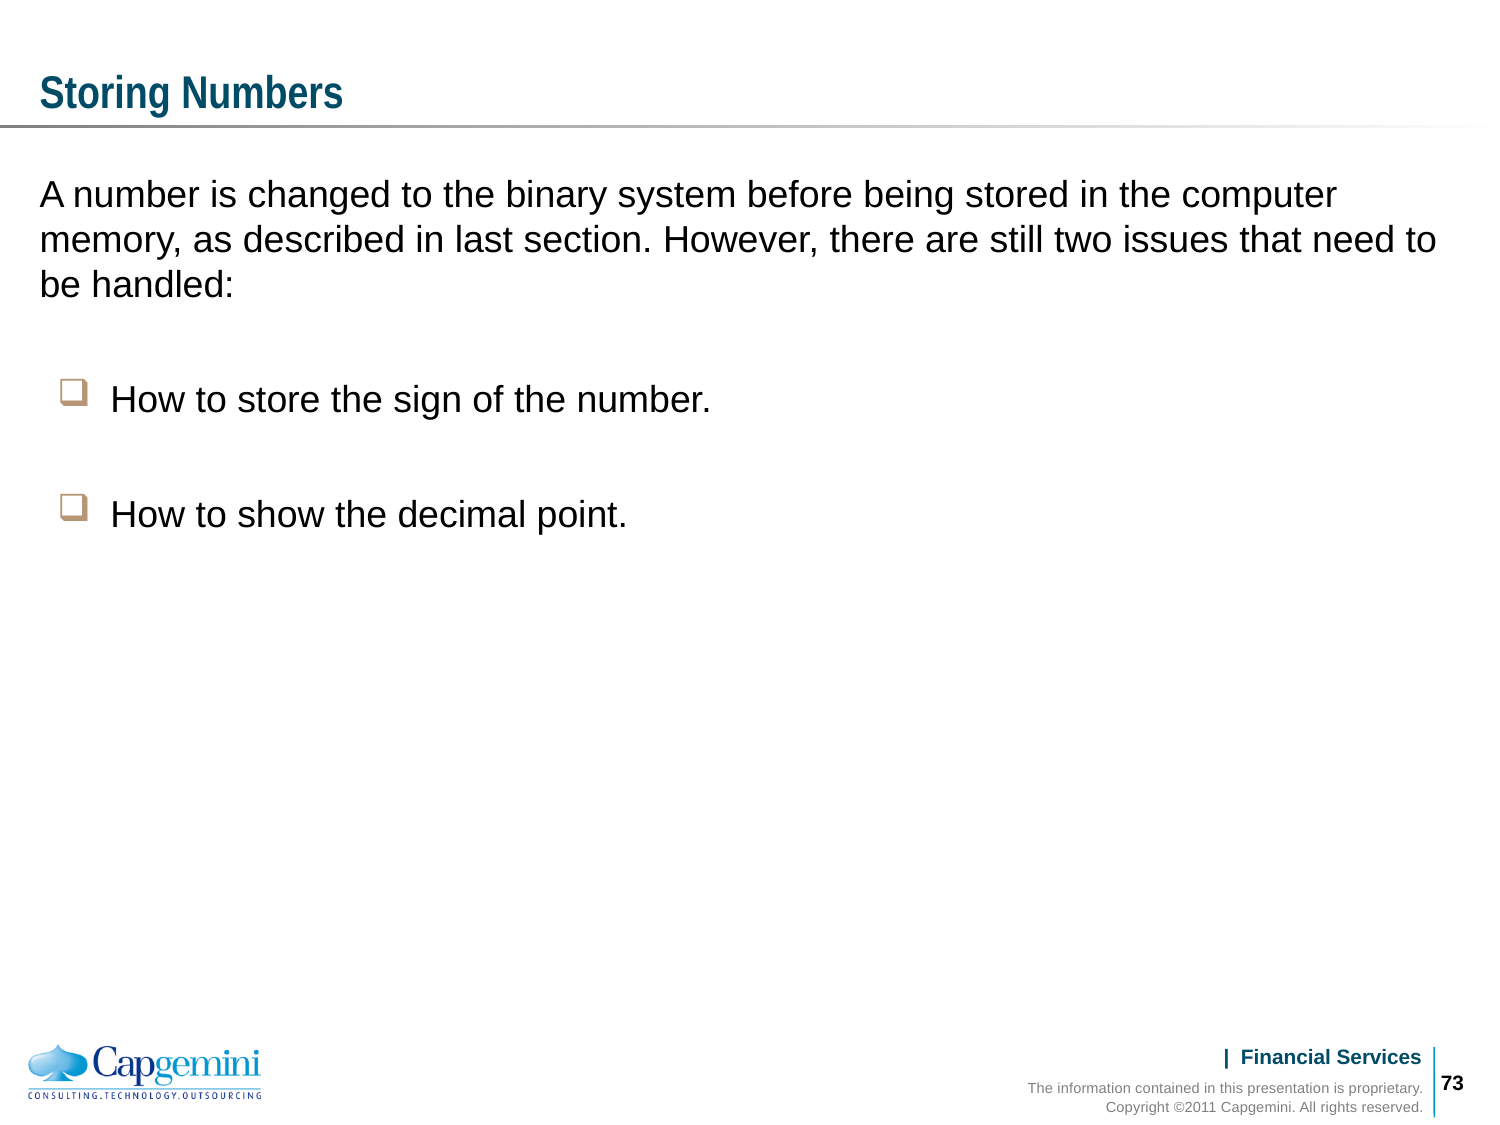

# Storing Numbers
A number is changed to the binary system before being stored in the computer memory, as described in last section. However, there are still two issues that need to be handled:

How to store the sign of the number.

How to show the decimal point.